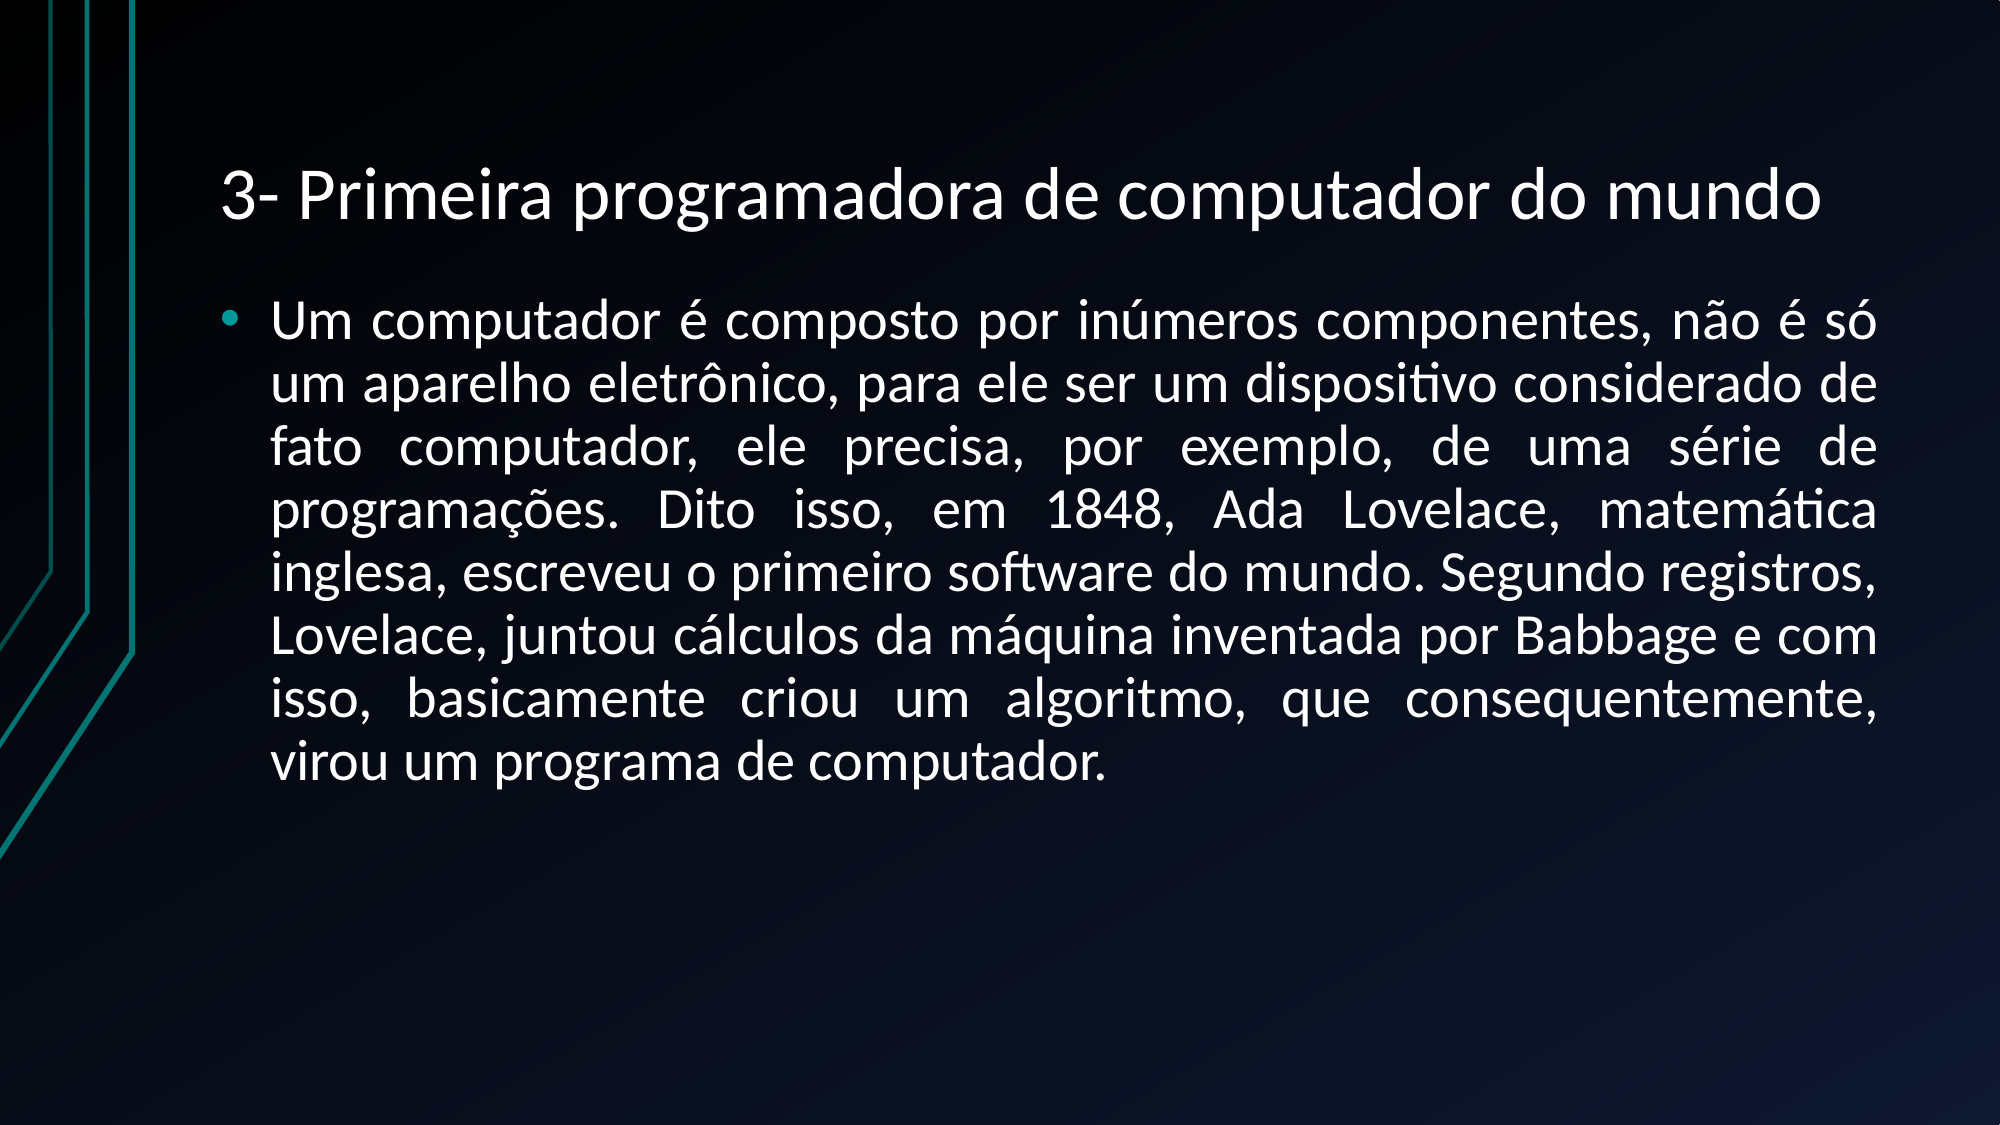

# 3- Primeira programadora de computador do mundo
Um computador é composto por inúmeros componentes, não é só um aparelho eletrônico, para ele ser um dispositivo considerado de fato computador, ele precisa, por exemplo, de uma série de programações. Dito isso, em 1848, Ada Lovelace, matemática inglesa, escreveu o primeiro software do mundo. Segundo registros, Lovelace, juntou cálculos da máquina inventada por Babbage e com isso, basicamente criou um algoritmo, que consequentemente, virou um programa de computador.